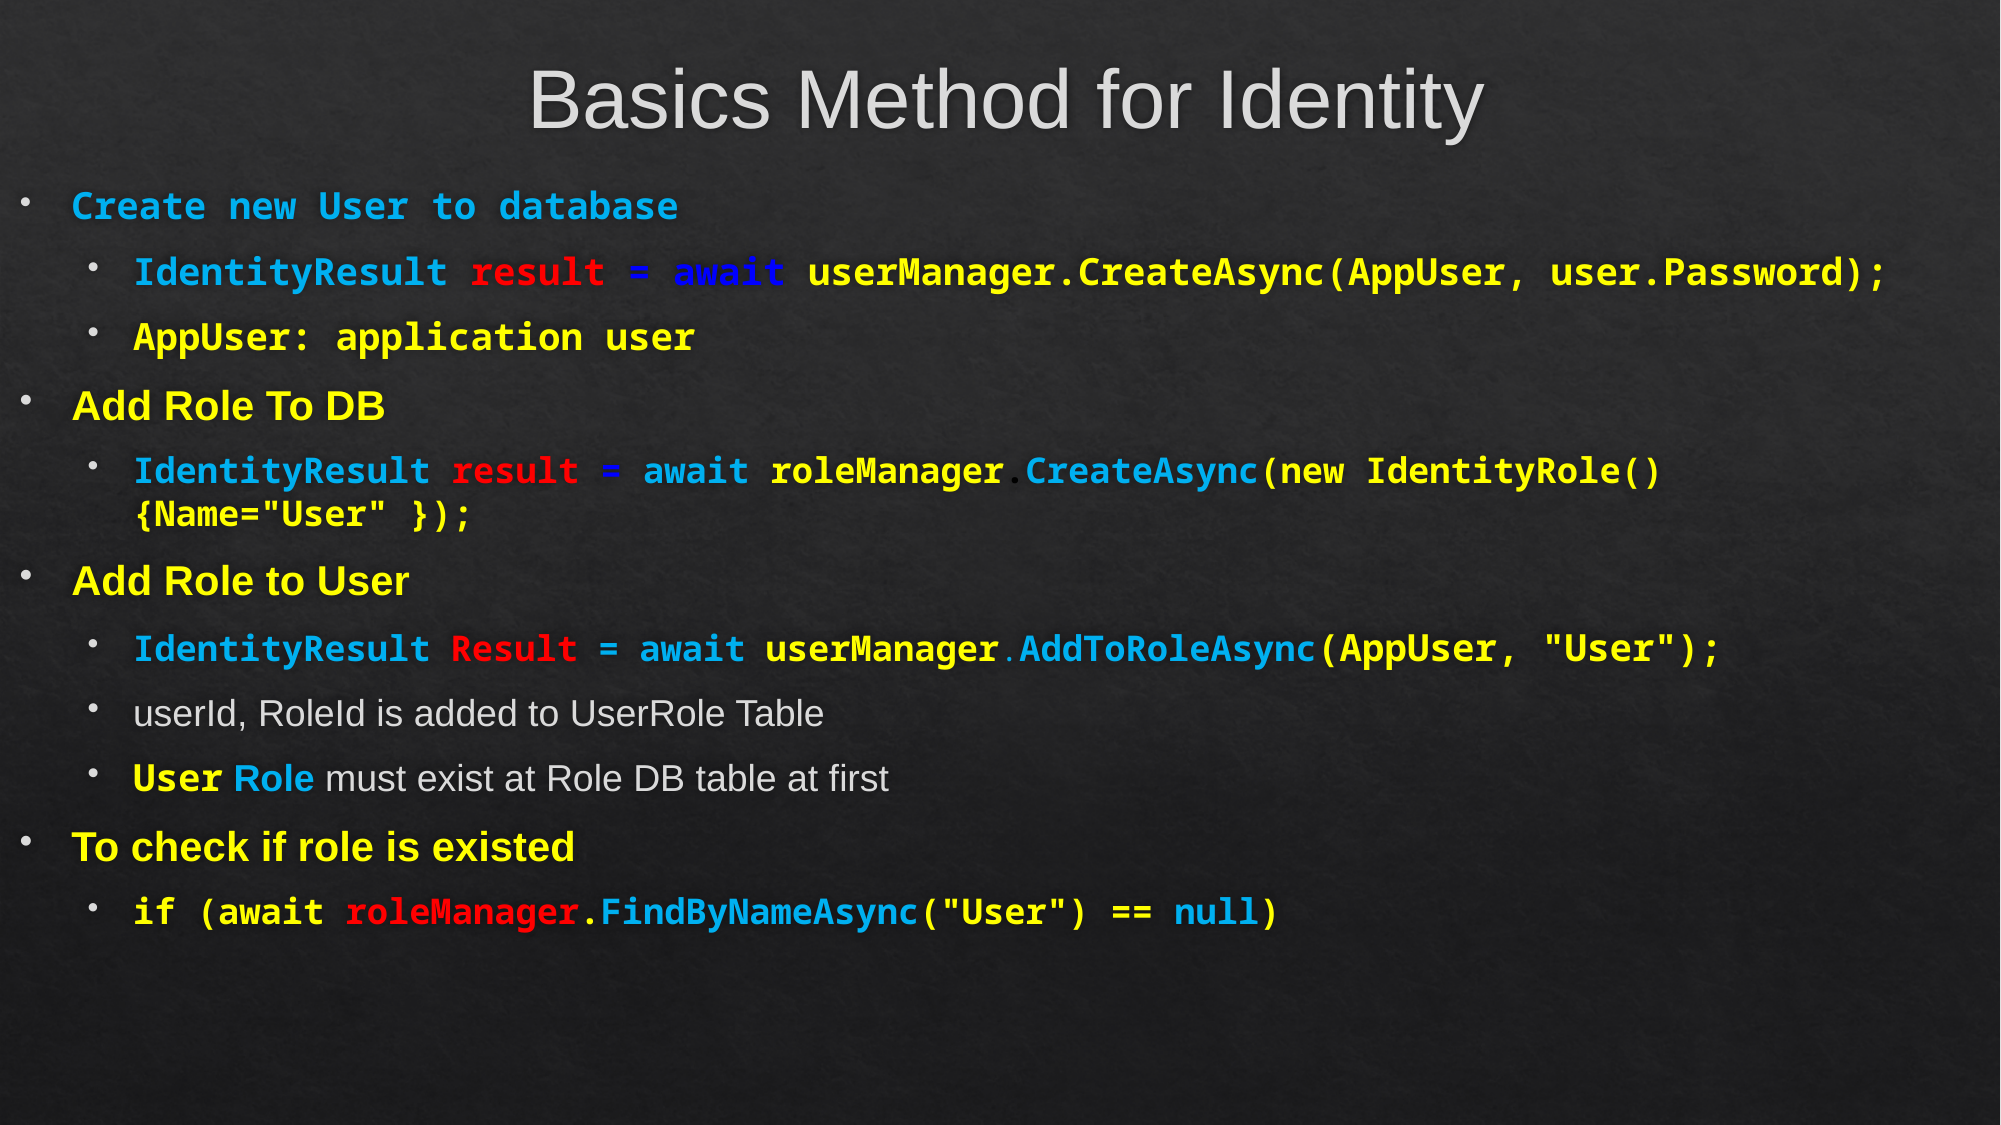

# Basics Method for Identity
Create new User to database
IdentityResult result = await userManager.CreateAsync(AppUser, user.Password);
AppUser: application user
Add Role To DB
IdentityResult result = await roleManager.CreateAsync(new IdentityRole(){Name="User" });
Add Role to User
IdentityResult Result = await userManager.AddToRoleAsync(AppUser, "User");
userId, RoleId is added to UserRole Table
User Role must exist at Role DB table at first
To check if role is existed
if (await roleManager.FindByNameAsync("User") == null)